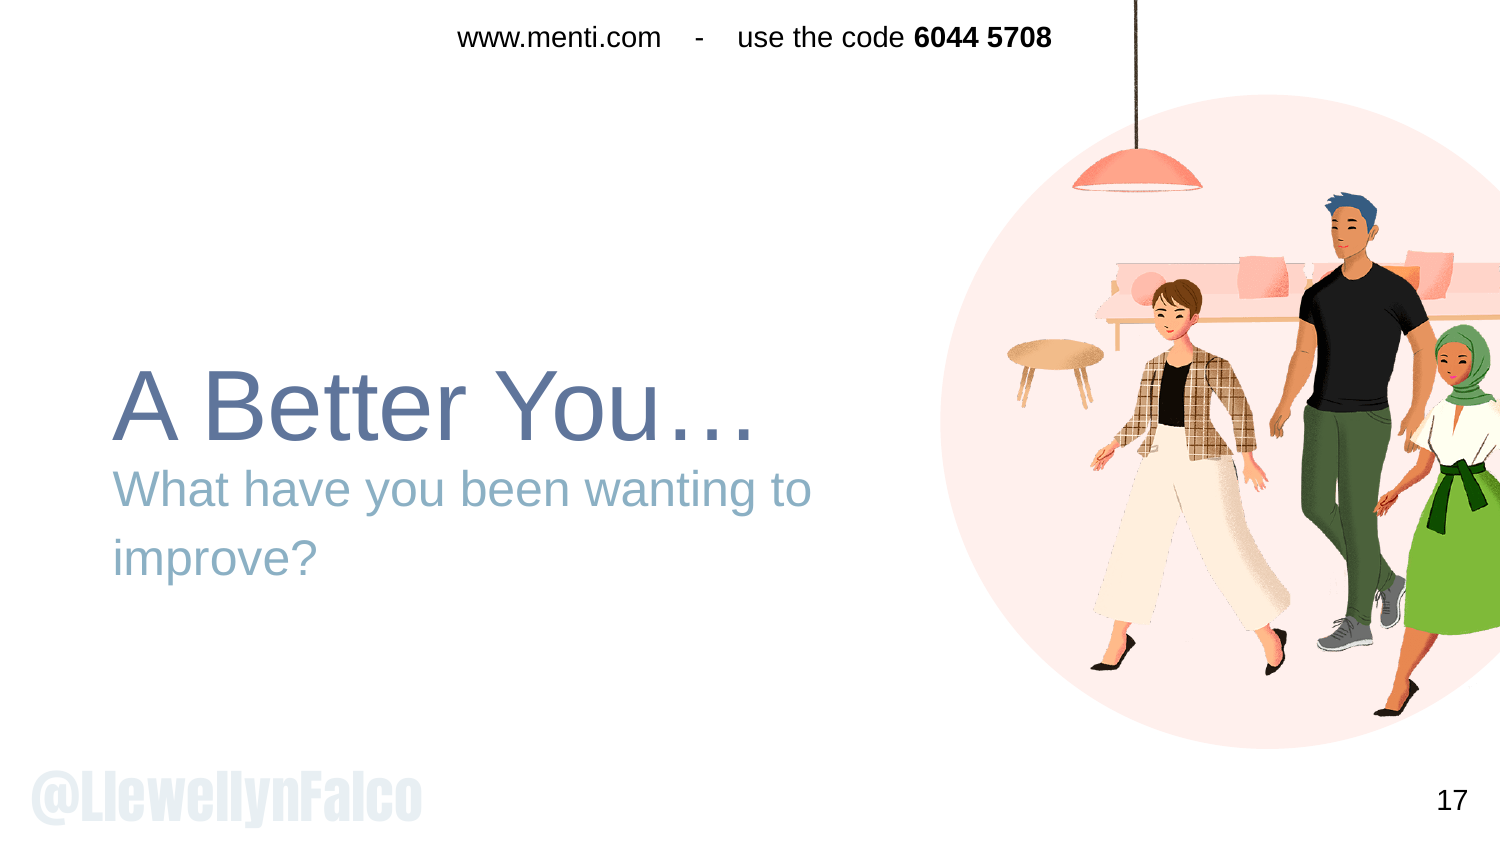

www.menti.com    -    use the code 6044 5708
A Better You…
What have you been wanting to improve?
17